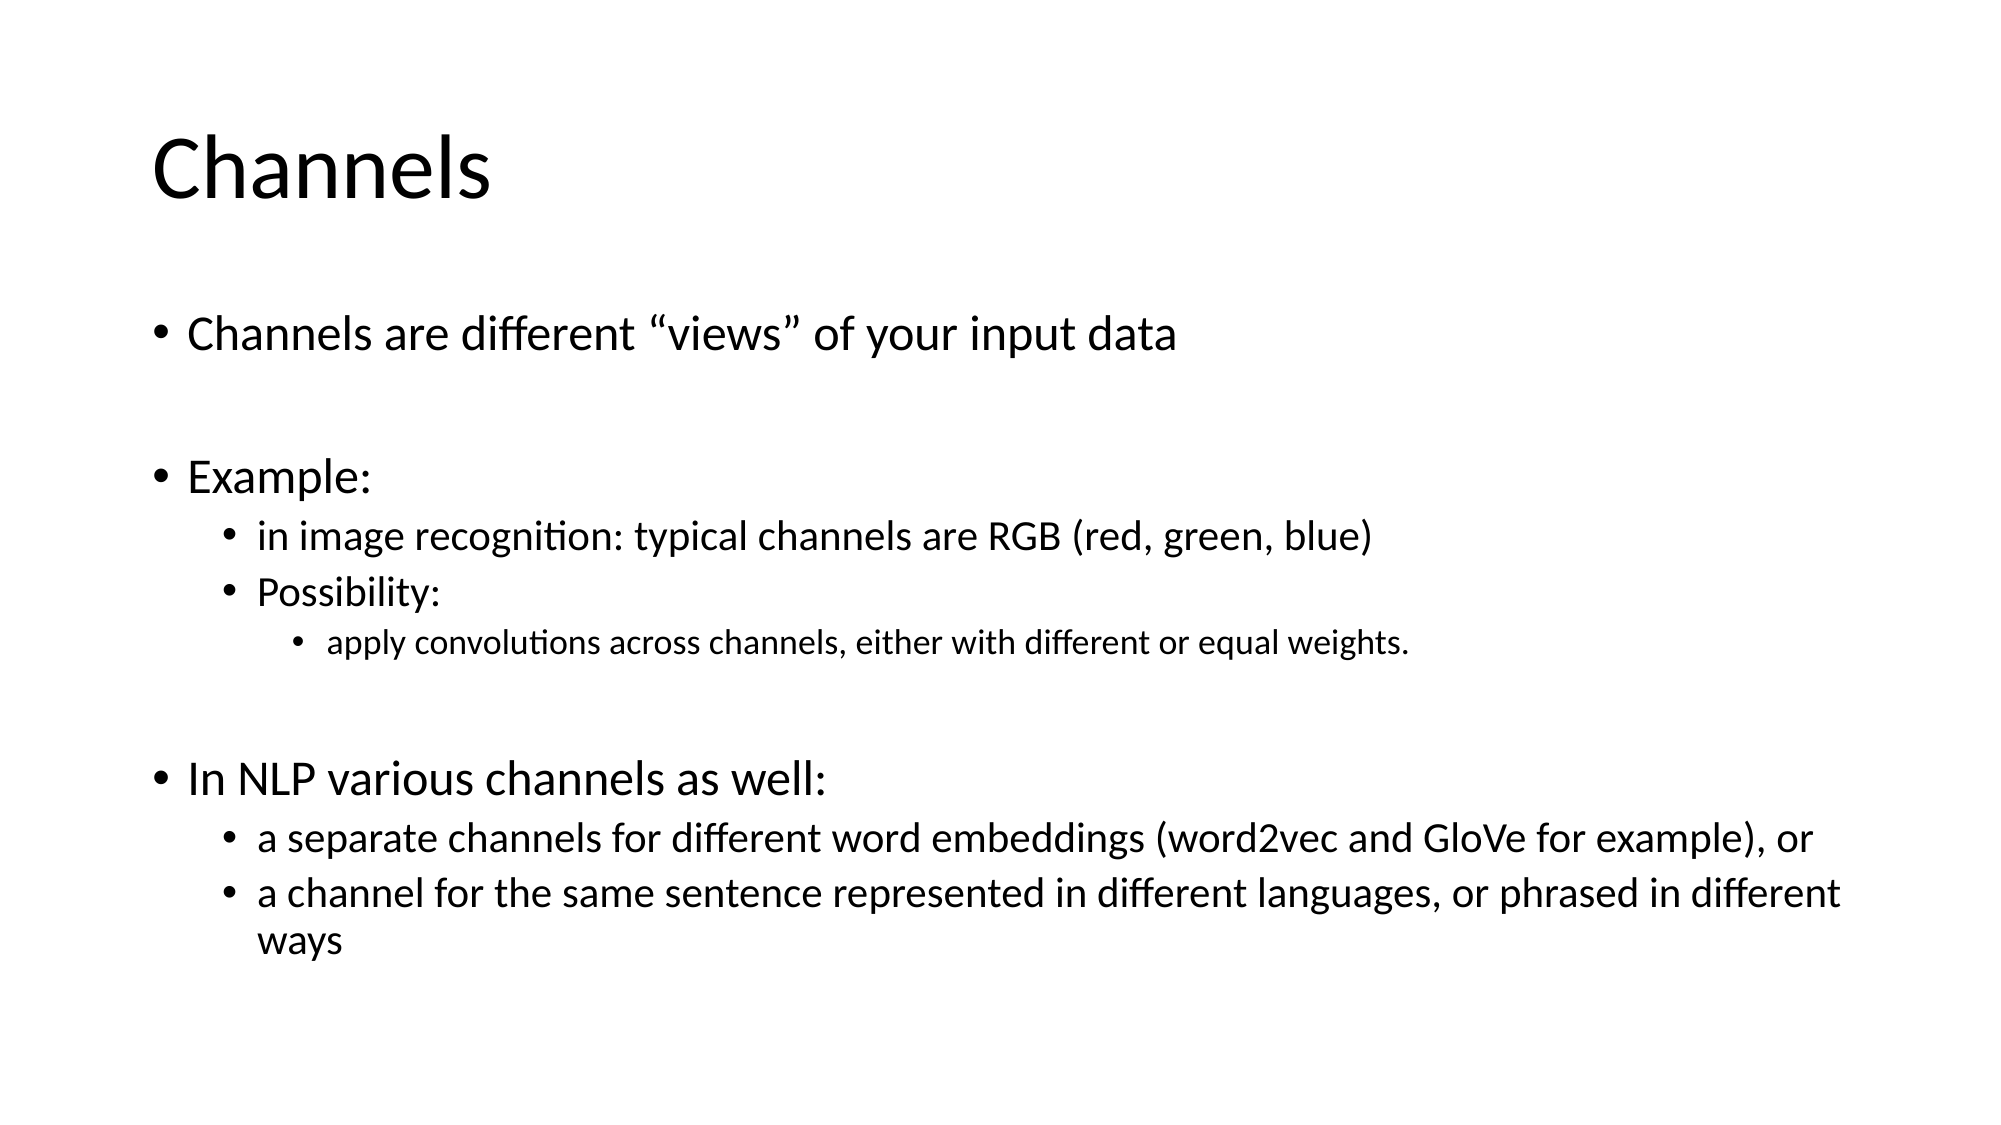

# Channels
Channels are different “views” of your input data

Example:
in image recognition: typical channels are RGB (red, green, blue)
Possibility:
apply convolutions across channels, either with different or equal weights.

In NLP various channels as well:
a separate channels for different word embeddings (word2vec and GloVe for example), or
a channel for the same sentence represented in different languages, or phrased in different ways